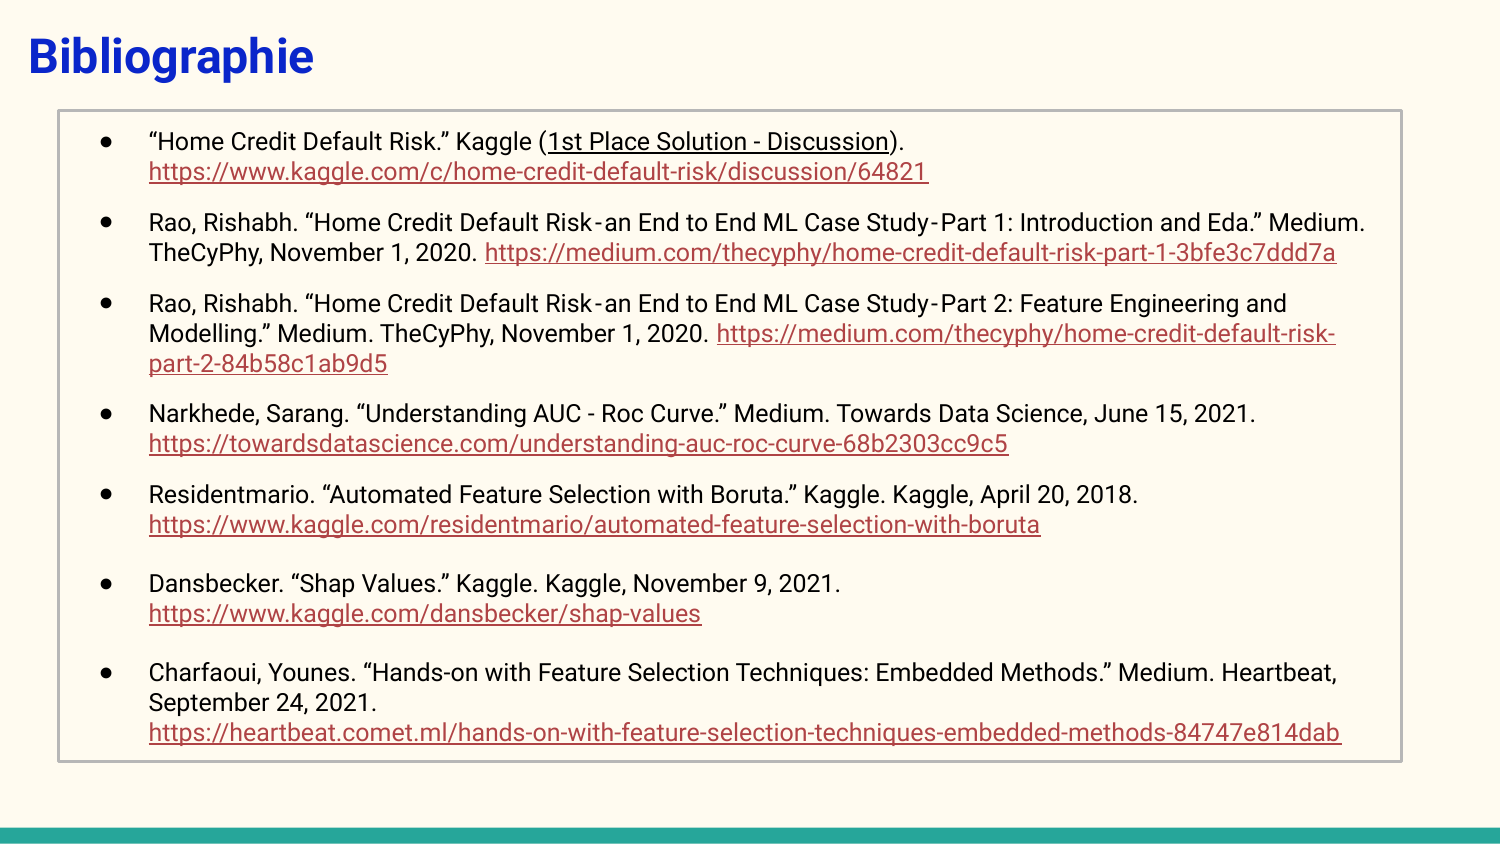

Bibliographie
“Home Credit Default Risk.” Kaggle (1st Place Solution - Discussion). https://www.kaggle.com/c/home-credit-default-risk/discussion/64821
Rao, Rishabh. “Home Credit Default Risk - an End to End ML Case Study - Part 1: Introduction and Eda.” Medium. TheCyPhy, November 1, 2020. https://medium.com/thecyphy/home-credit-default-risk-part-1-3bfe3c7ddd7a
Rao, Rishabh. “Home Credit Default Risk - an End to End ML Case Study - Part 2: Feature Engineering and Modelling.” Medium. TheCyPhy, November 1, 2020. https://medium.com/thecyphy/home-credit-default-risk-part-2-84b58c1ab9d5
Narkhede, Sarang. “Understanding AUC - Roc Curve.” Medium. Towards Data Science, June 15, 2021. https://towardsdatascience.com/understanding-auc-roc-curve-68b2303cc9c5
Residentmario. “Automated Feature Selection with Boruta.” Kaggle. Kaggle, April 20, 2018. https://www.kaggle.com/residentmario/automated-feature-selection-with-boruta
Dansbecker. “Shap Values.” Kaggle. Kaggle, November 9, 2021. https://www.kaggle.com/dansbecker/shap-values
Charfaoui, Younes. “Hands-on with Feature Selection Techniques: Embedded Methods.” Medium. Heartbeat, September 24, 2021. https://heartbeat.comet.ml/hands-on-with-feature-selection-techniques-embedded-methods-84747e814dab